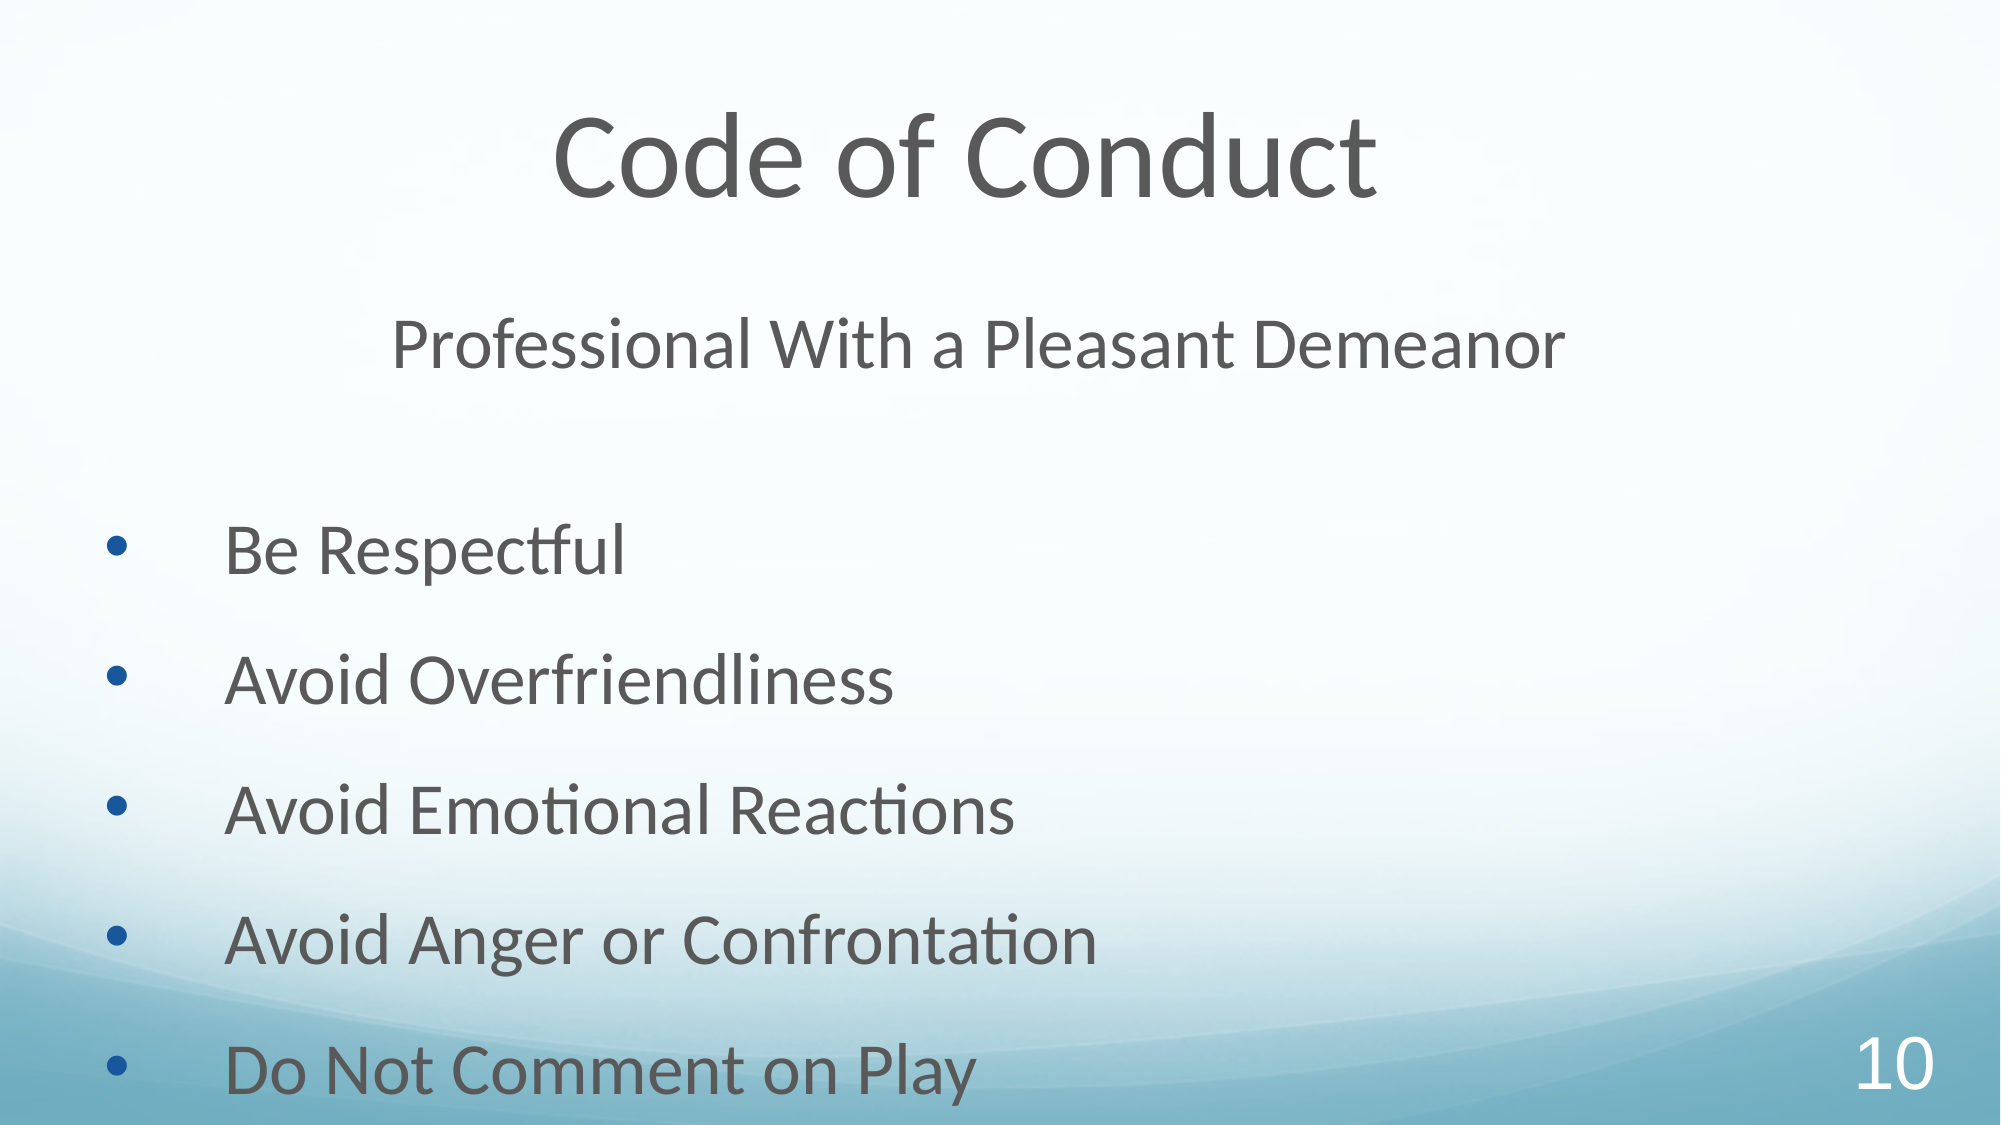

Code of Conduct

Professional With a Pleasant Demeanor

Be Respectful
Avoid Overfriendliness
Avoid Emotional Reactions
Avoid Anger or Confrontation
Do Not Comment on Play

10